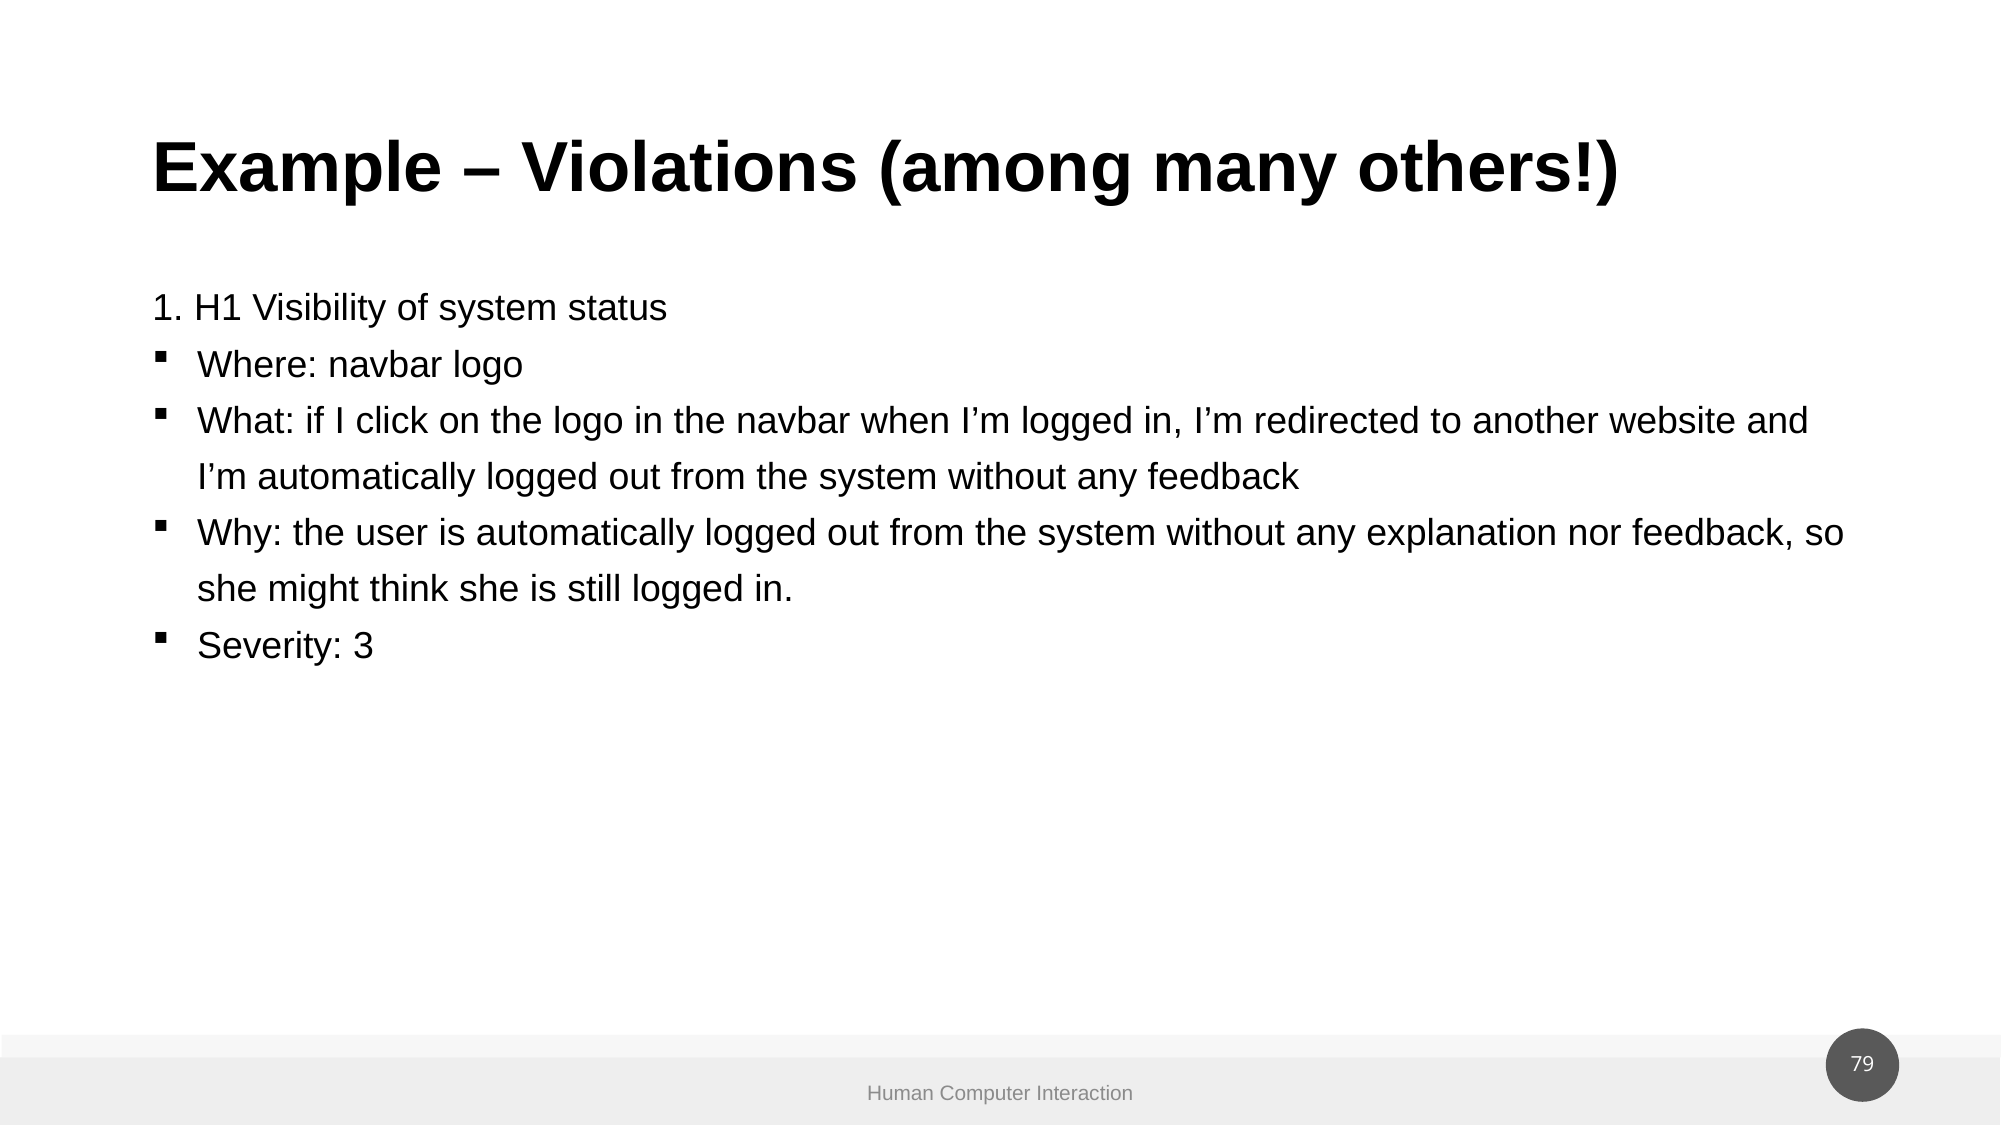

# Example – Violations (among many others!)
1. H1 Visibility of system status
Where: navbar logo
What: if I click on the logo in the navbar when I’m logged in, I’m redirected to another website and I’m automatically logged out from the system without any feedback
Why: the user is automatically logged out from the system without any explanation nor feedback, so she might think she is still logged in.
Severity: 3

Human Computer Interaction